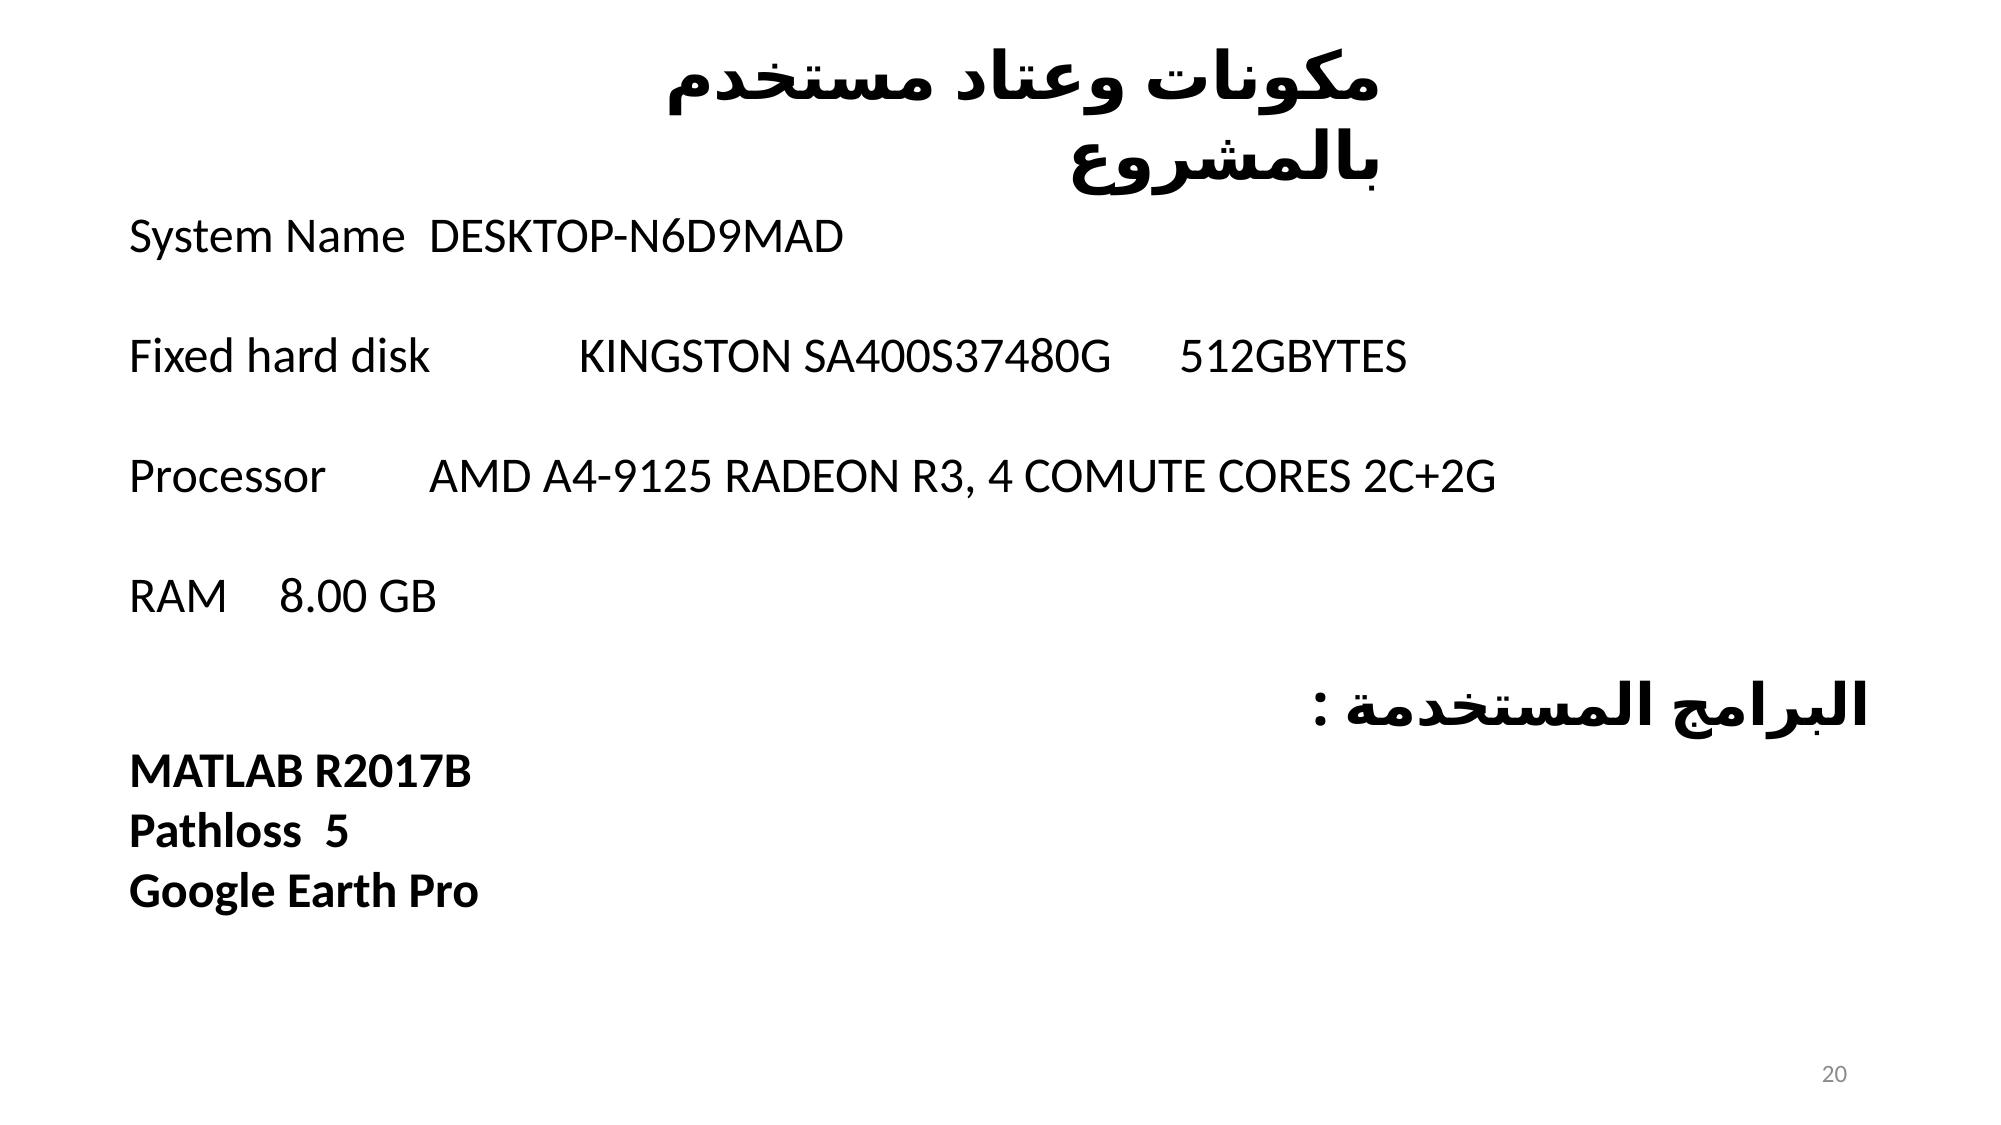

مكونات وعتاد مستخدم بالمشروع
System Name	DESKTOP-N6D9MAD
Fixed hard disk	KINGSTON SA400S37480G	512GBYTES

Processor 	AMD A4-9125 RADEON R3, 4 COMUTE CORES 2C+2G

RAM	8.00 GB

البرامج المستخدمة :
MATLAB R2017B
Pathloss  5
Google Earth Pro

20